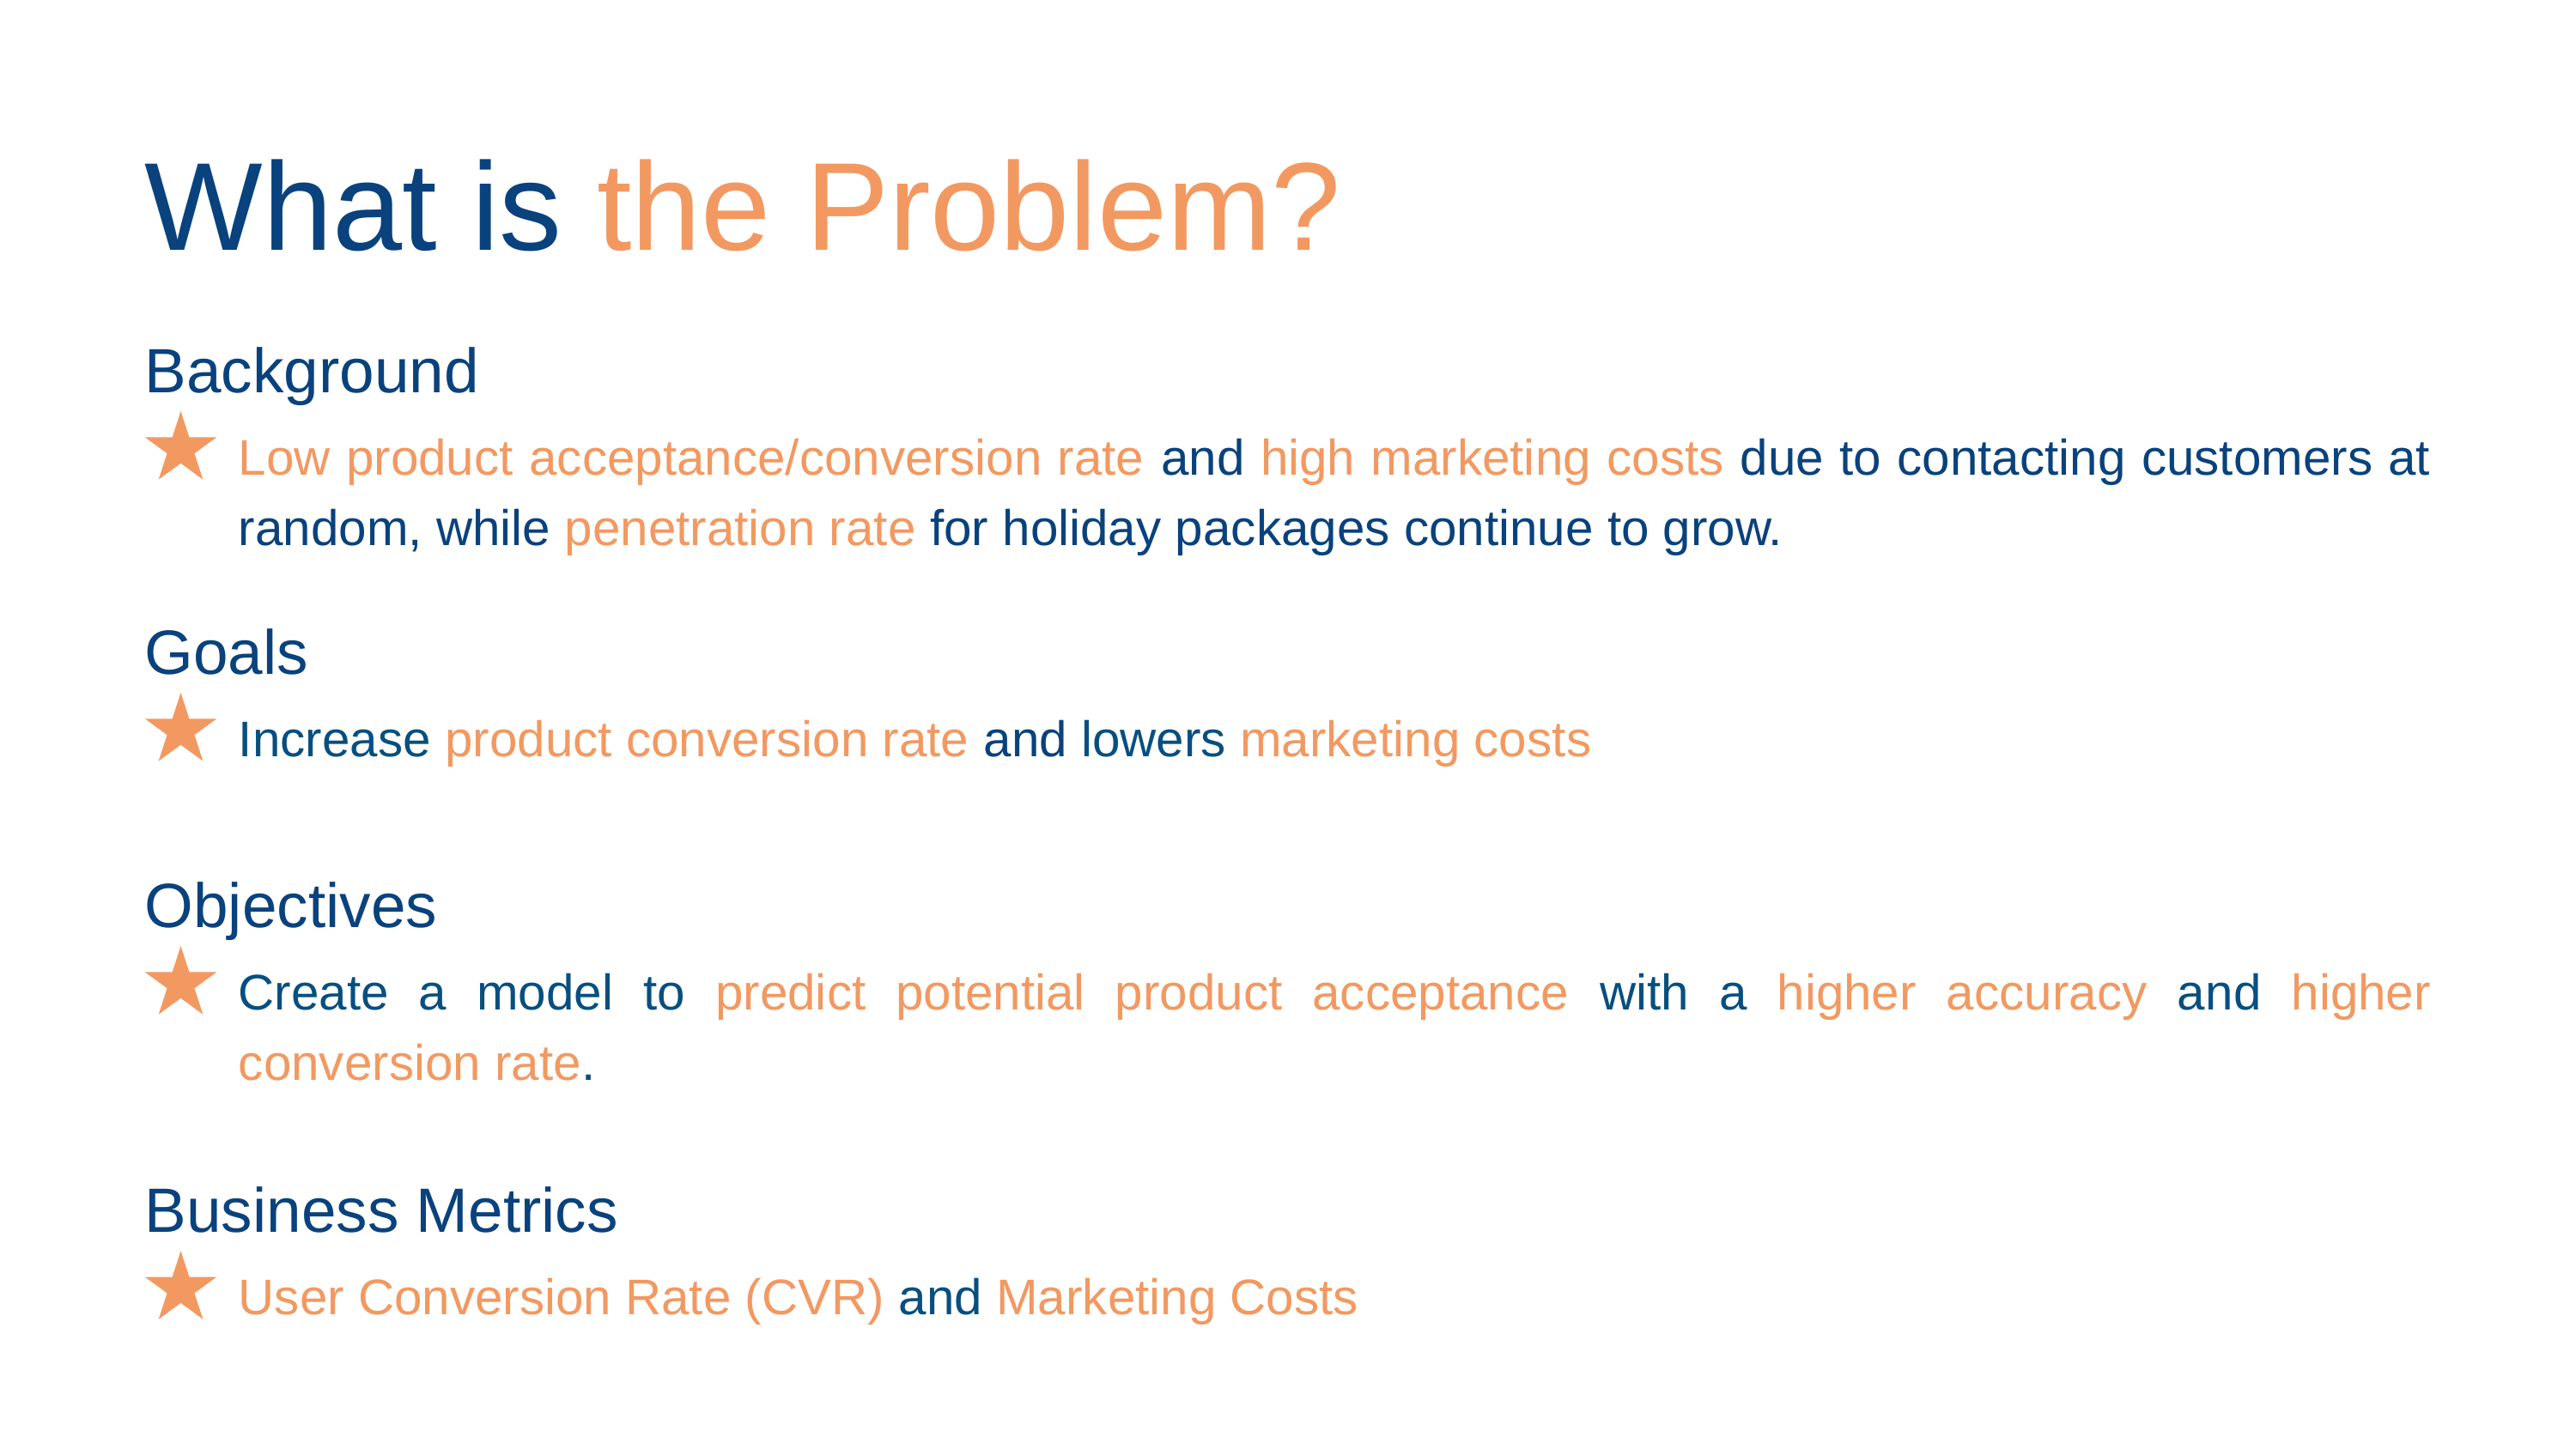

AVENGERS ON HOLIDAY KELOMPOK 6
What is the Problem?

Background

Low product acceptance/conversion rate and high marketing costs due to contacting customers at random, while penetration rate for holiday packages continue to grow.

Goals

Increase product conversion rate and lowers marketing costs

Objectives

Create a model to predict potential product acceptance with a higher accuracy and higher conversion rate.

Business Metrics

User Conversion Rate (CVR) and Marketing Costs